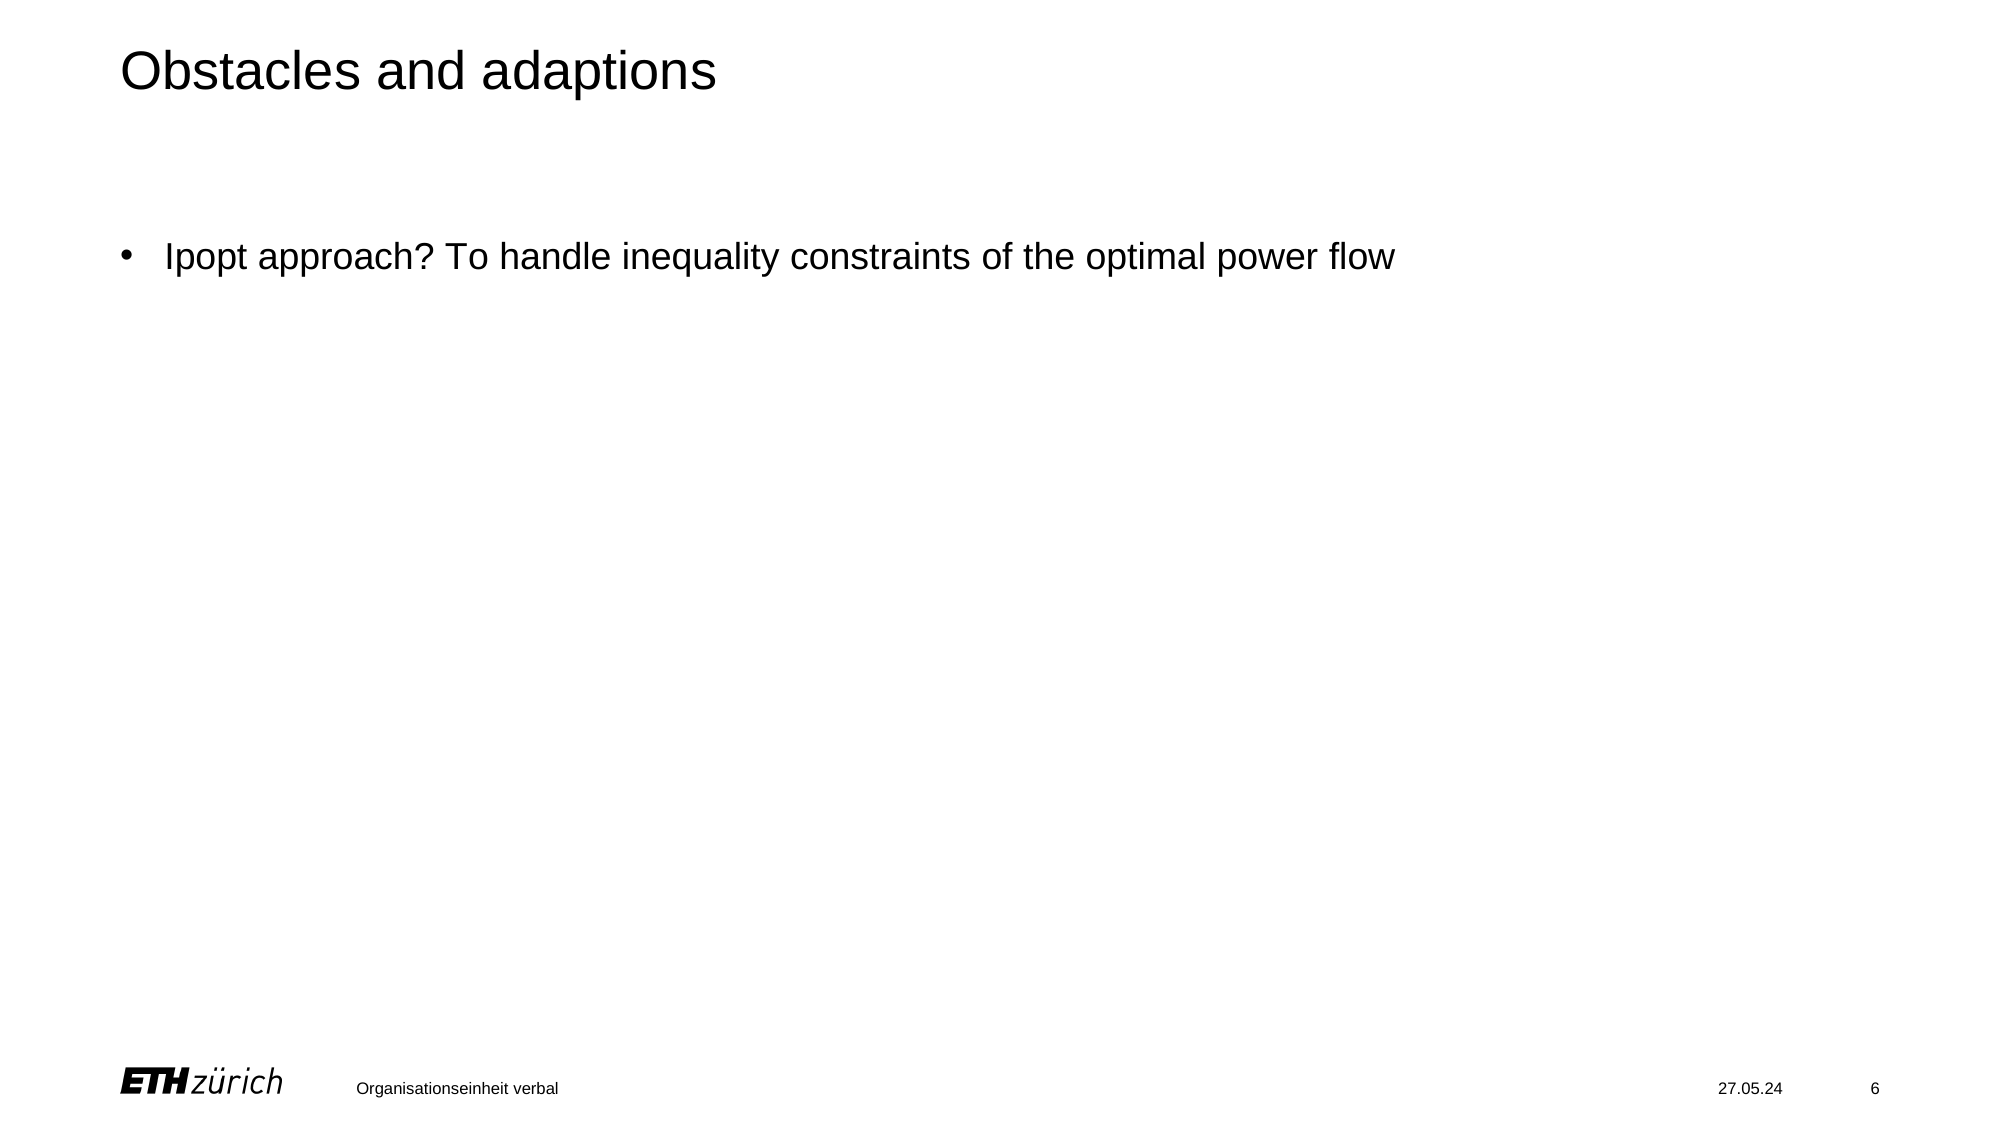

# Obstacles and adaptions
Ipopt approach? To handle inequality constraints of the optimal power flow
Organisationseinheit verbal
27.05.24
6